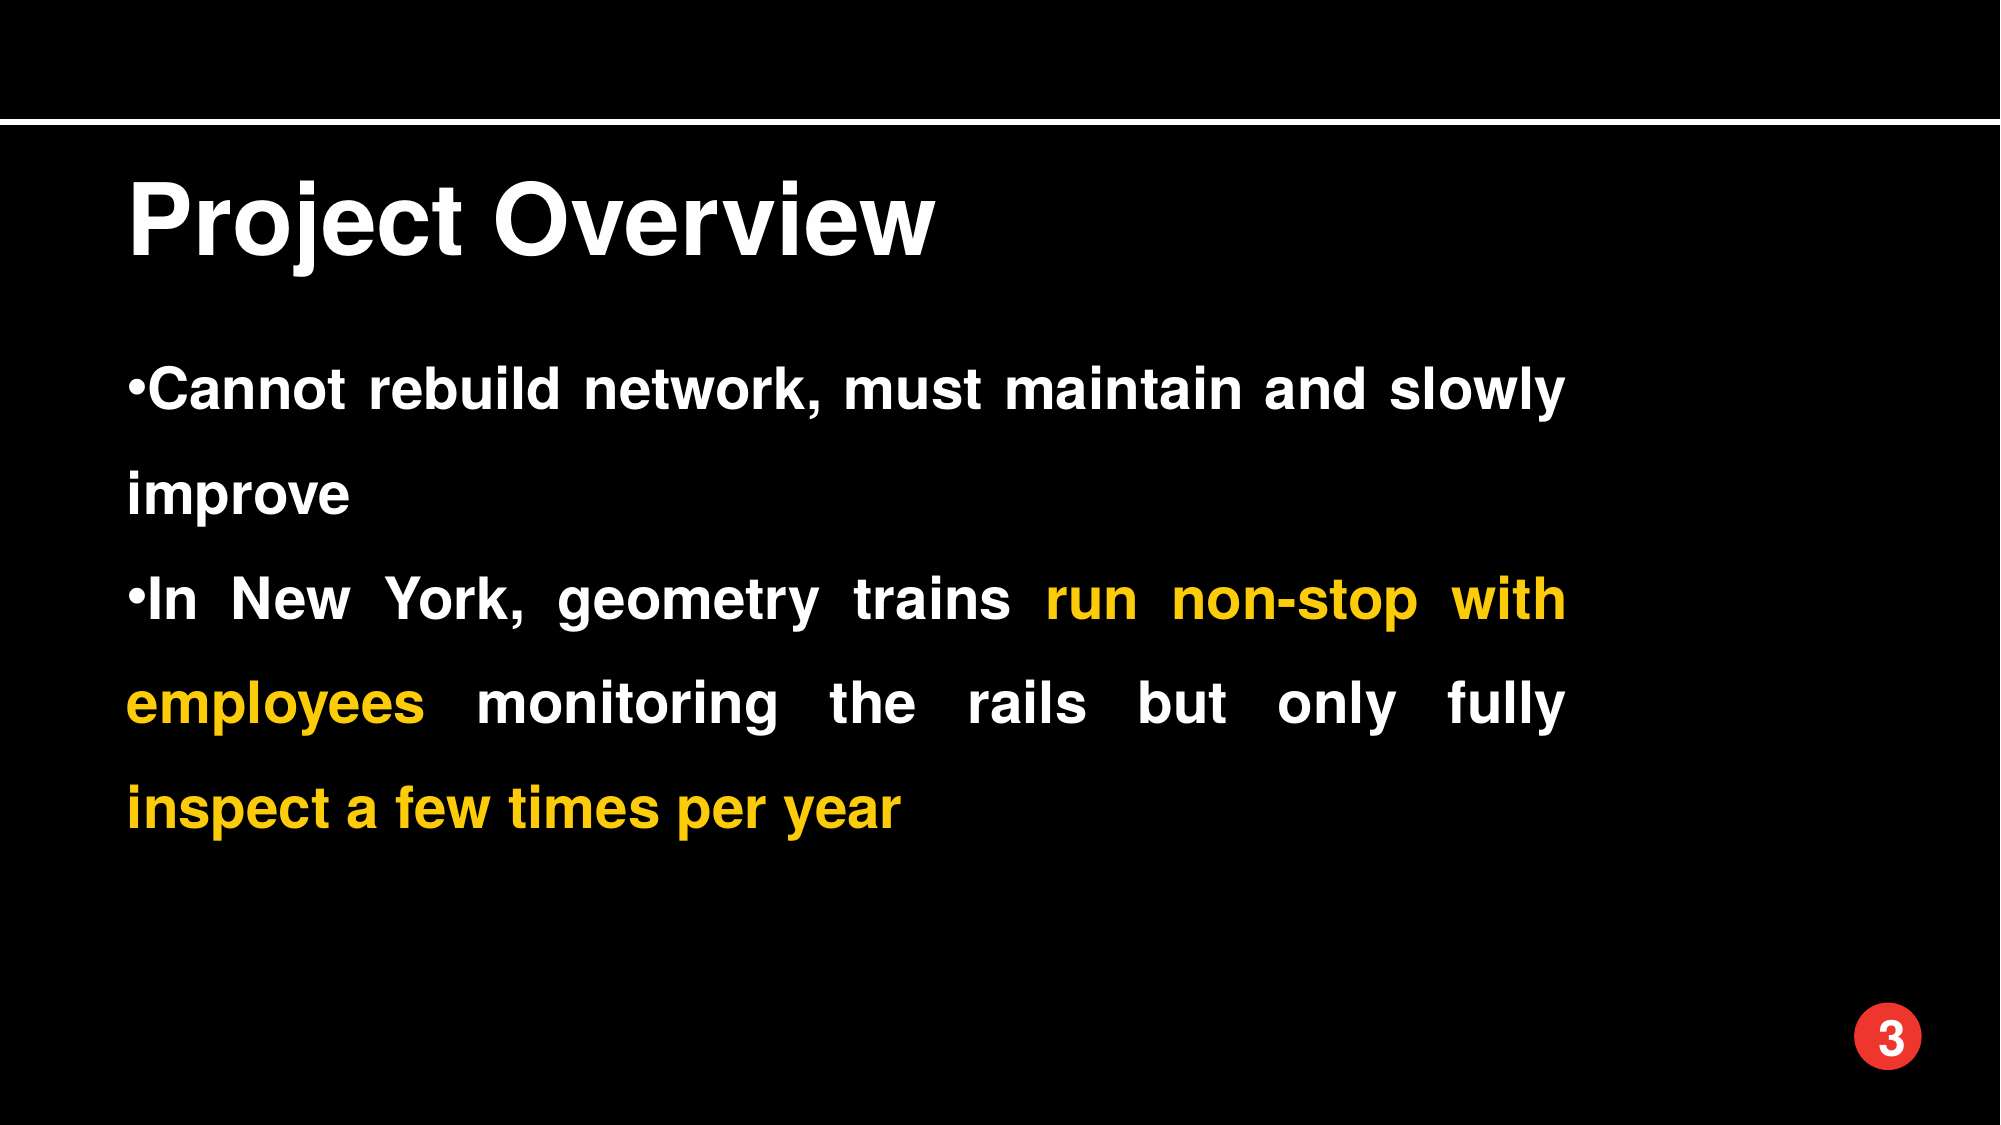

Project Overview
Cannot rebuild network, must maintain and slowly improve
In New York, geometry trains run non-stop with employees monitoring the rails but only fully inspect a few times per year
3